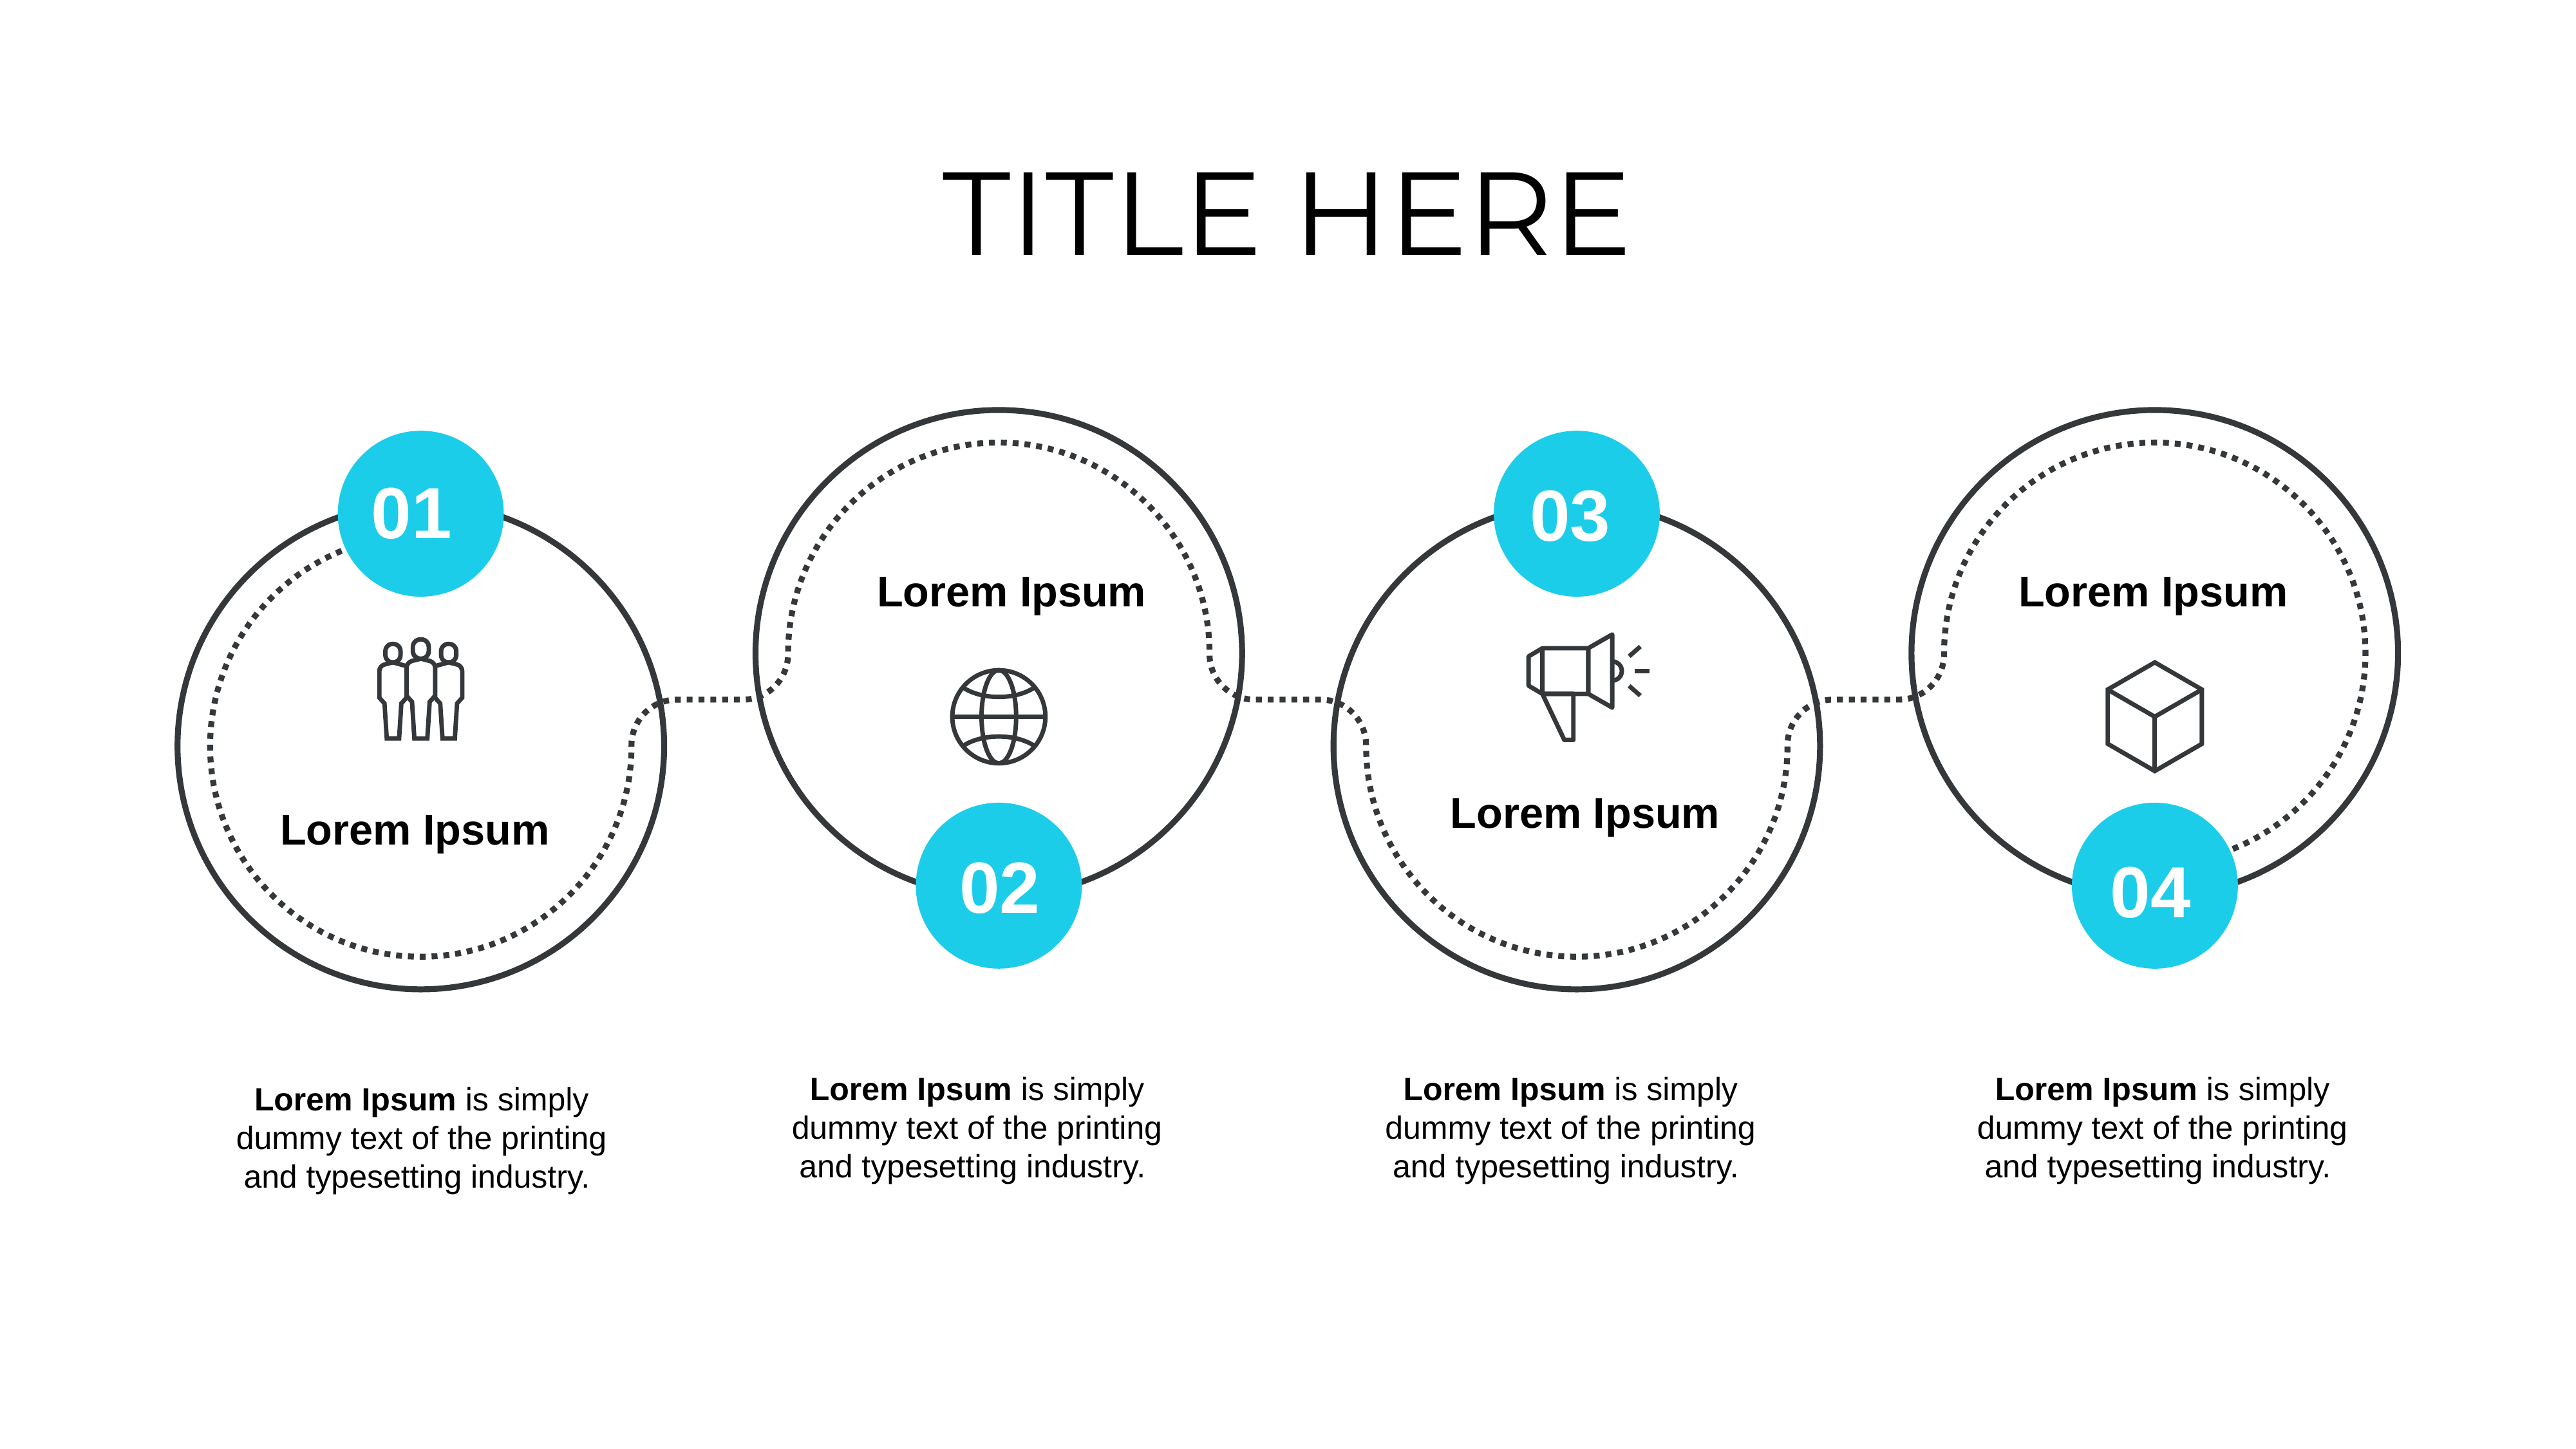

# TITLE HERE

01
03

Lorem Ipsum
Lorem Ipsum

Lorem Ipsum

Lorem Ipsum
02
04

Lorem Ipsum is simply dummy text of the printing and typesetting industry.
Lorem Ipsum is simply dummy text of the printing and typesetting industry.
Lorem Ipsum is simply dummy text of the printing and typesetting industry.
Lorem Ipsum is simply dummy text of the printing and typesetting industry.